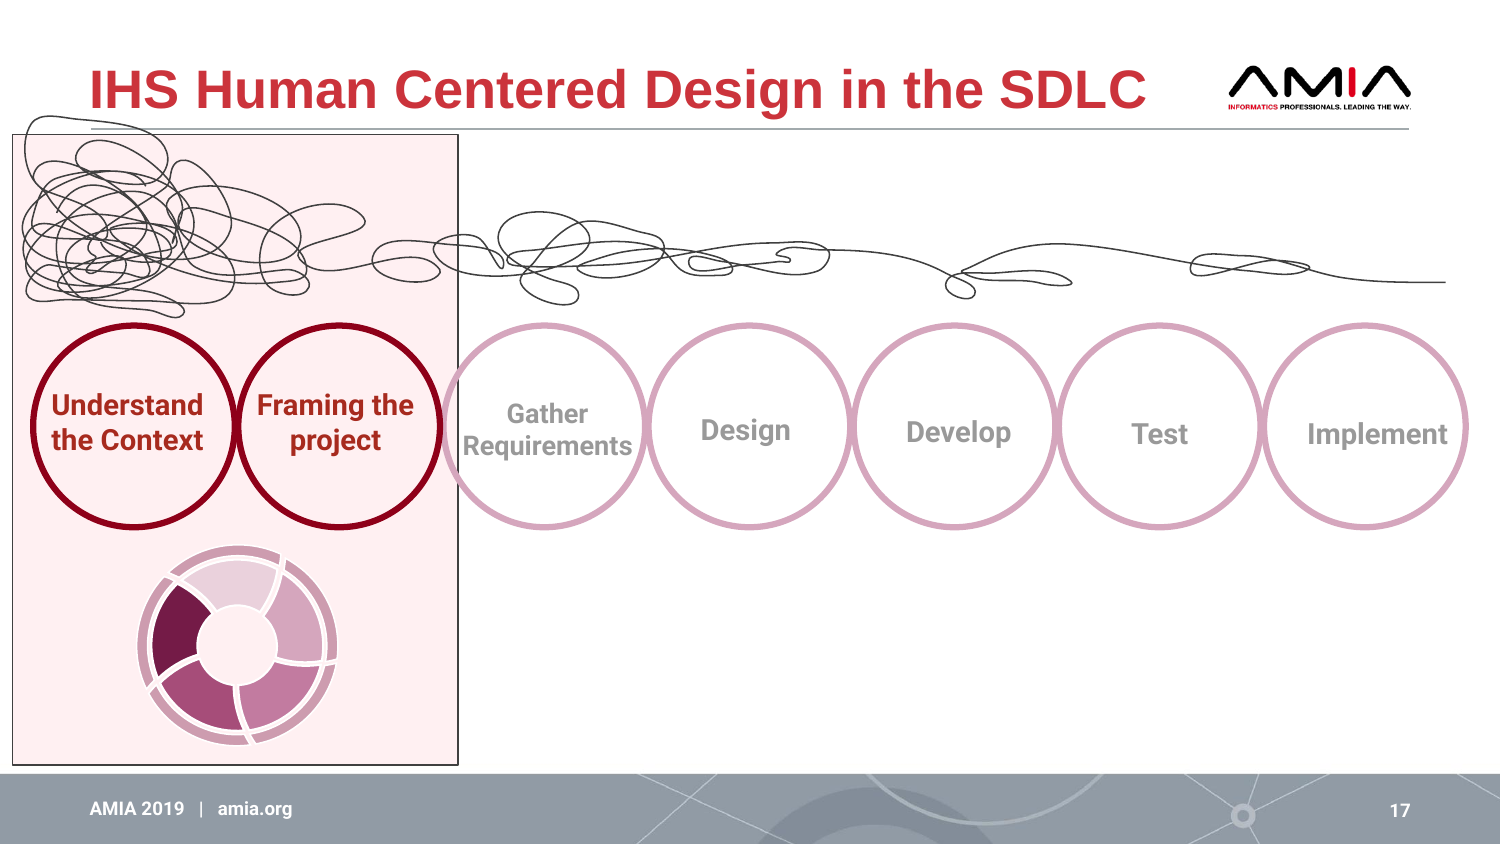

# IHS Human Centered Design in the SDLC

Understand
the Context
Develop
Gather
Requirements
Design
Framing the project
Test
Implement

AMIA 2019   |   amia.org
17